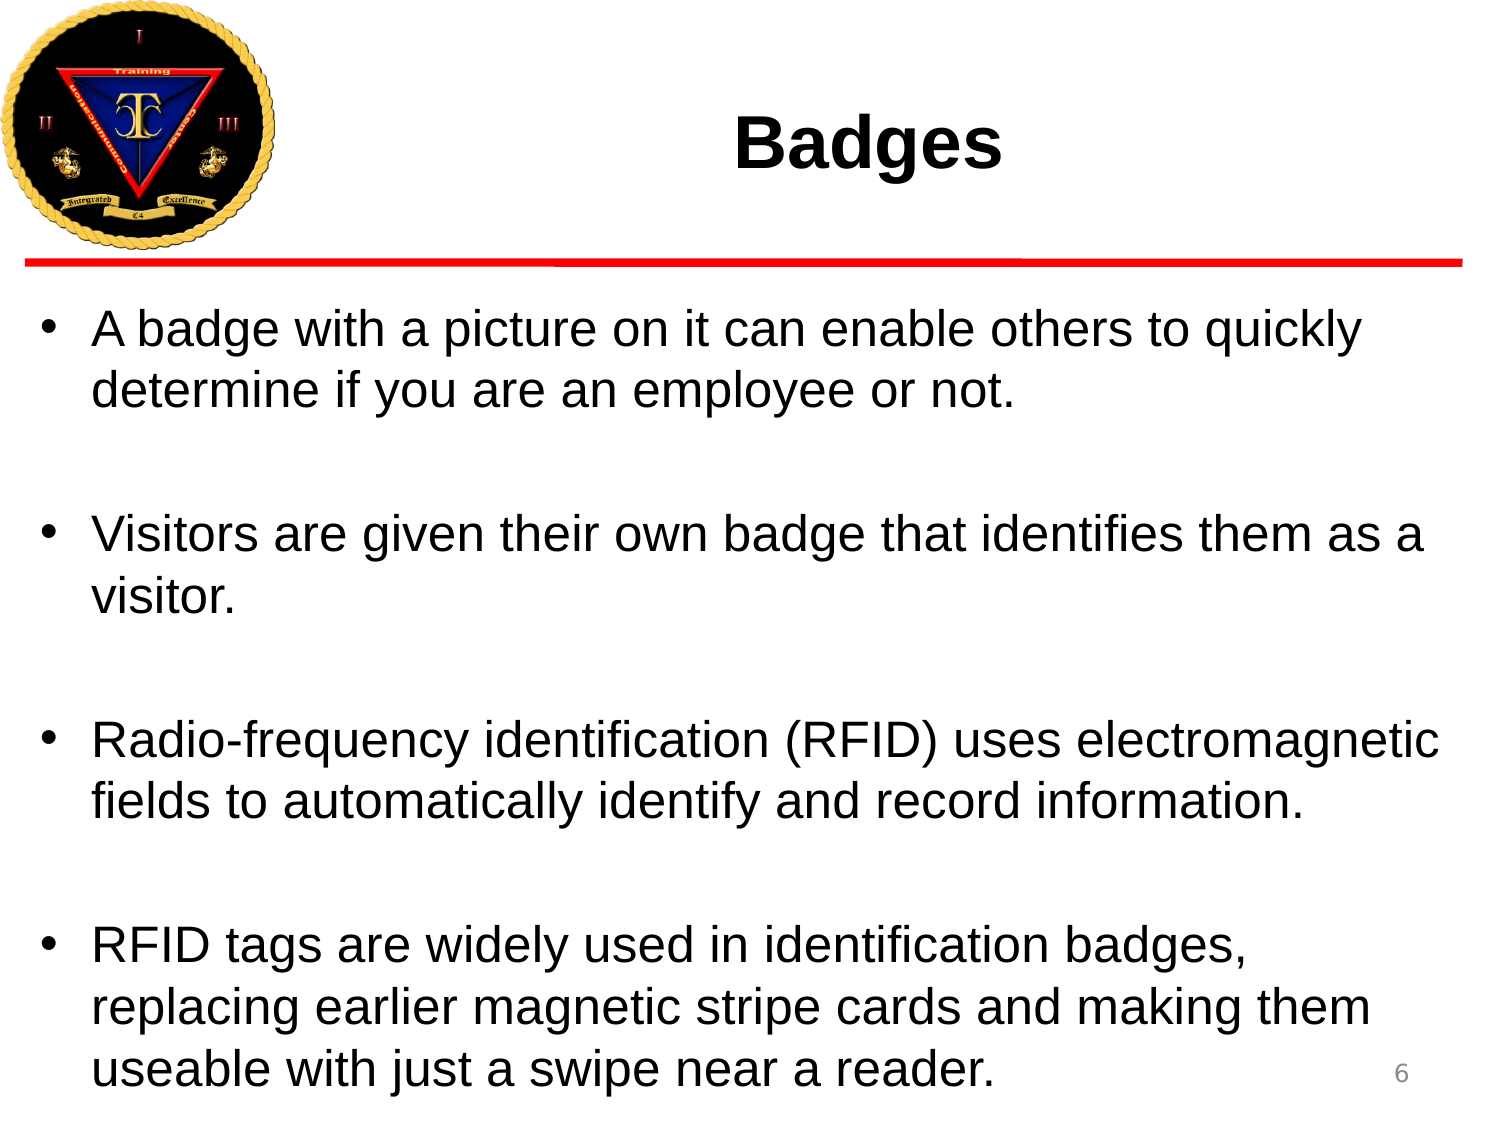

# Badges
A badge with a picture on it can enable others to quickly determine if you are an employee or not.

Visitors are given their own badge that identifies them as a visitor.

Radio-frequency identification (RFID) uses electromagnetic fields to automatically identify and record information.

RFID tags are widely used in identification badges, replacing earlier magnetic stripe cards and making them useable with just a swipe near a reader.
6